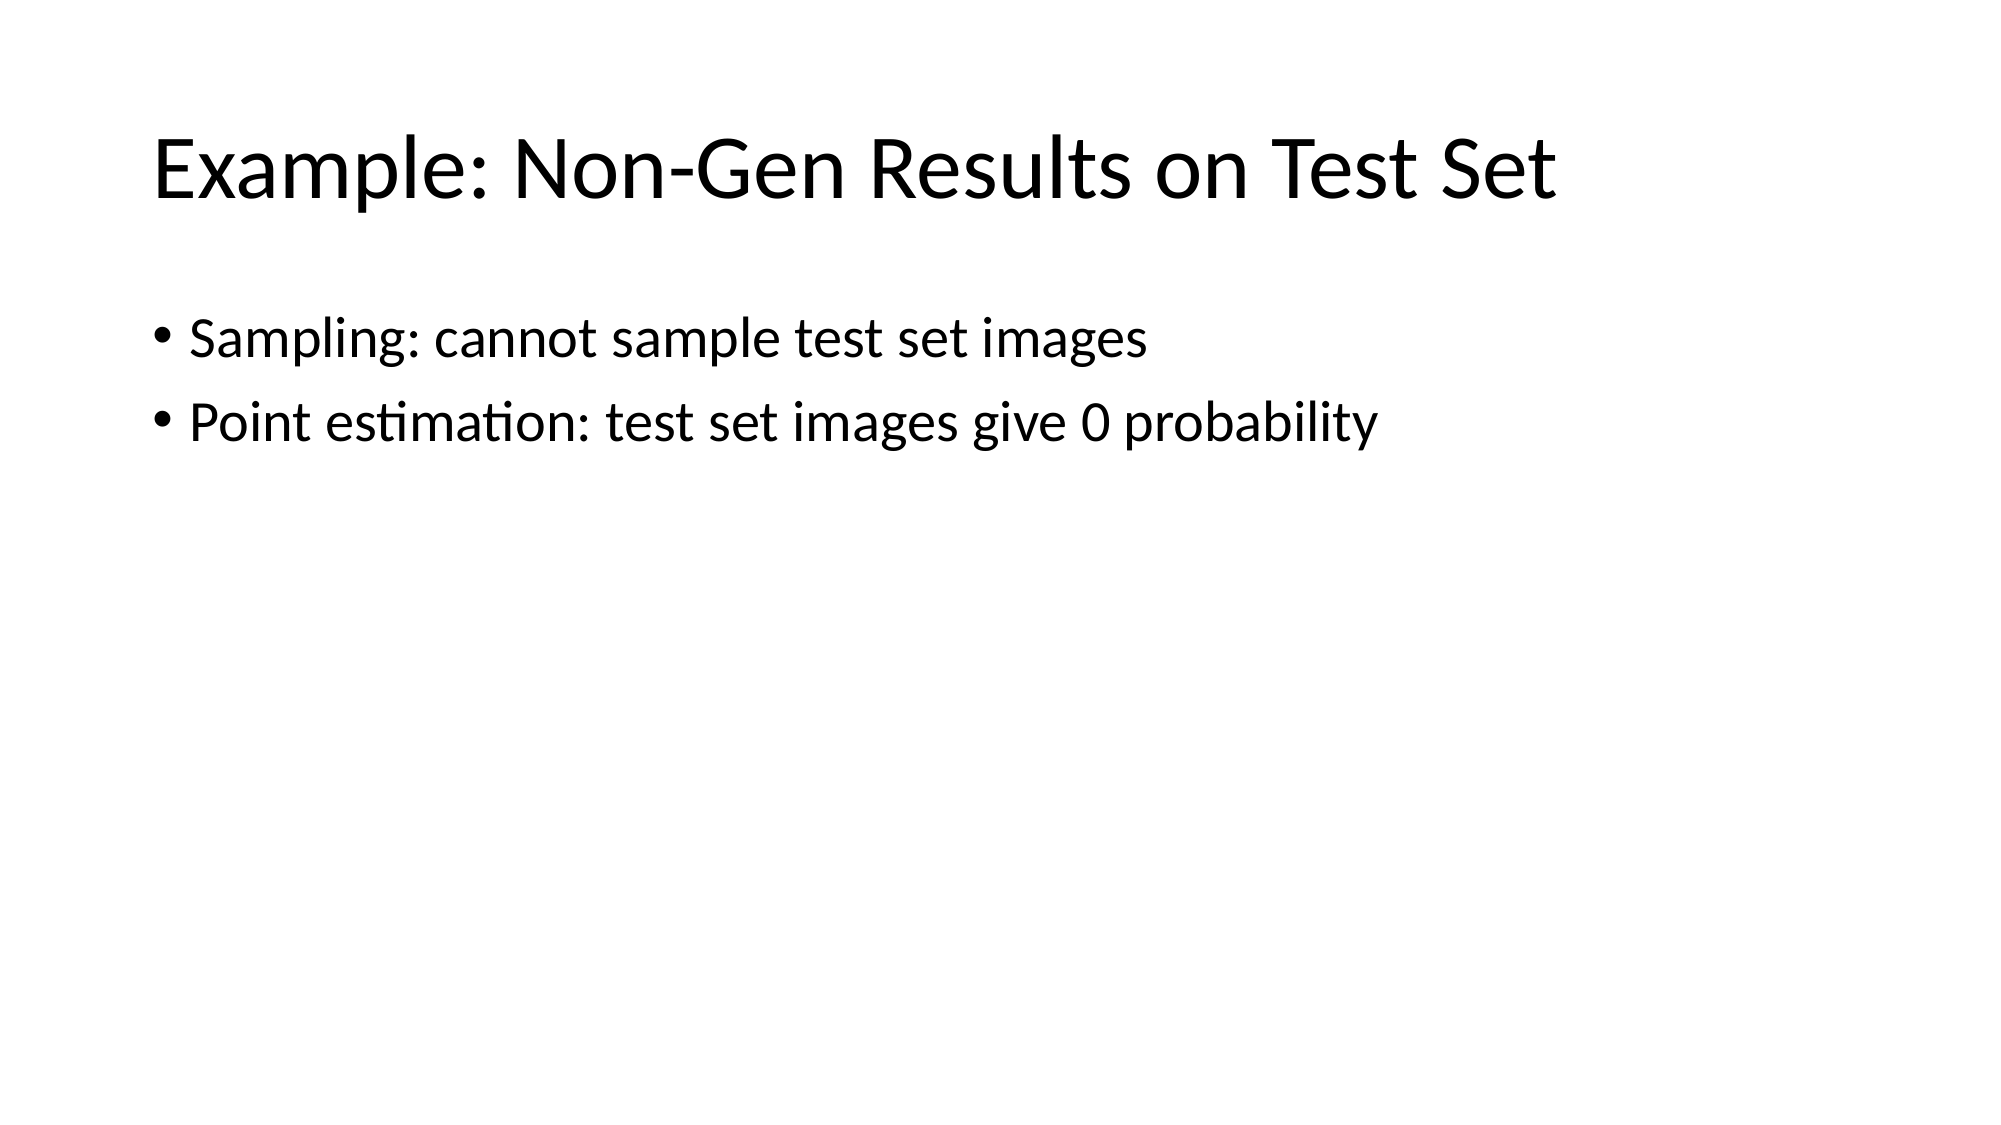

# Example: Non-Gen Results on Test Set
Sampling: cannot sample test set images
Point estimation: test set images give 0 probability